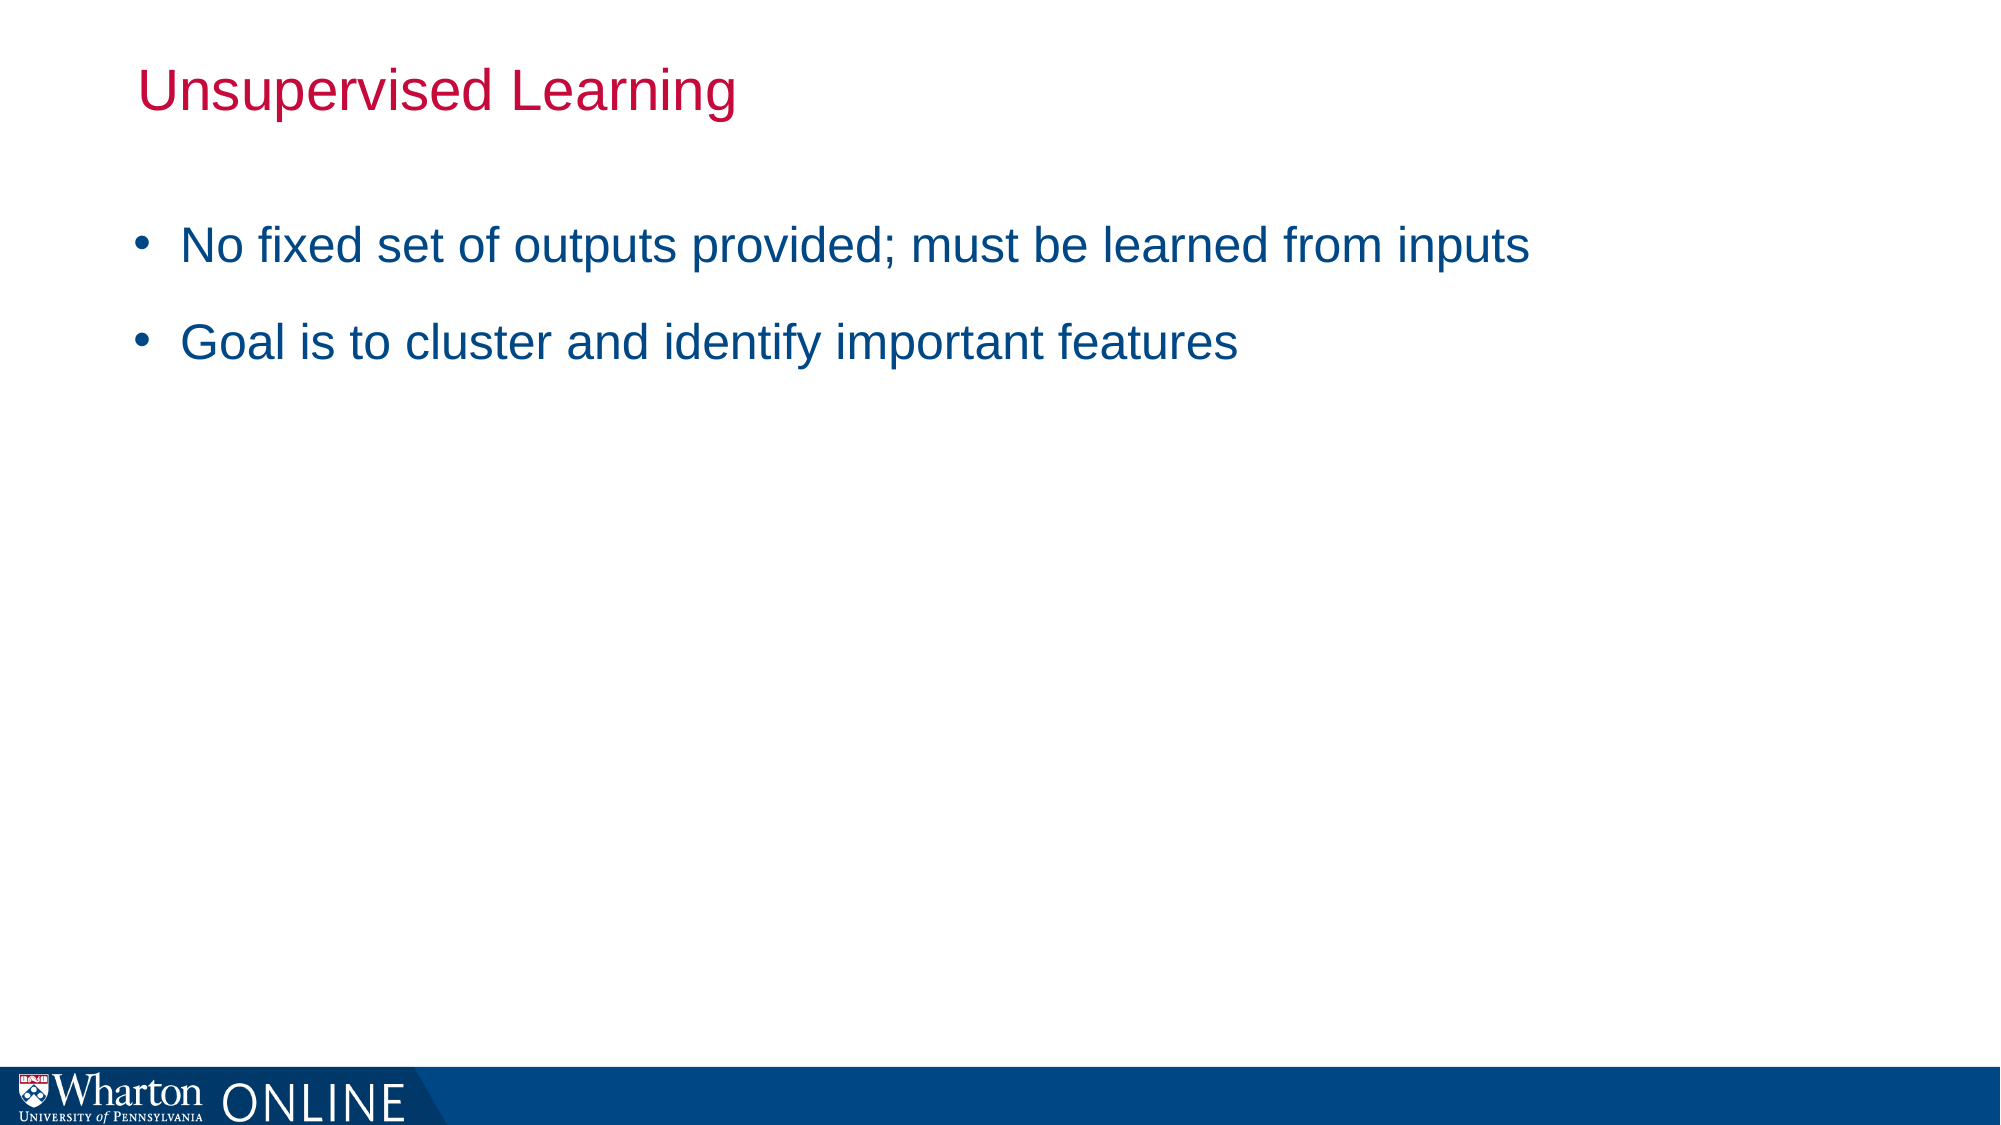

# Unsupervised Learning
No fixed set of outputs provided; must be learned from inputs
Goal is to cluster and identify important features